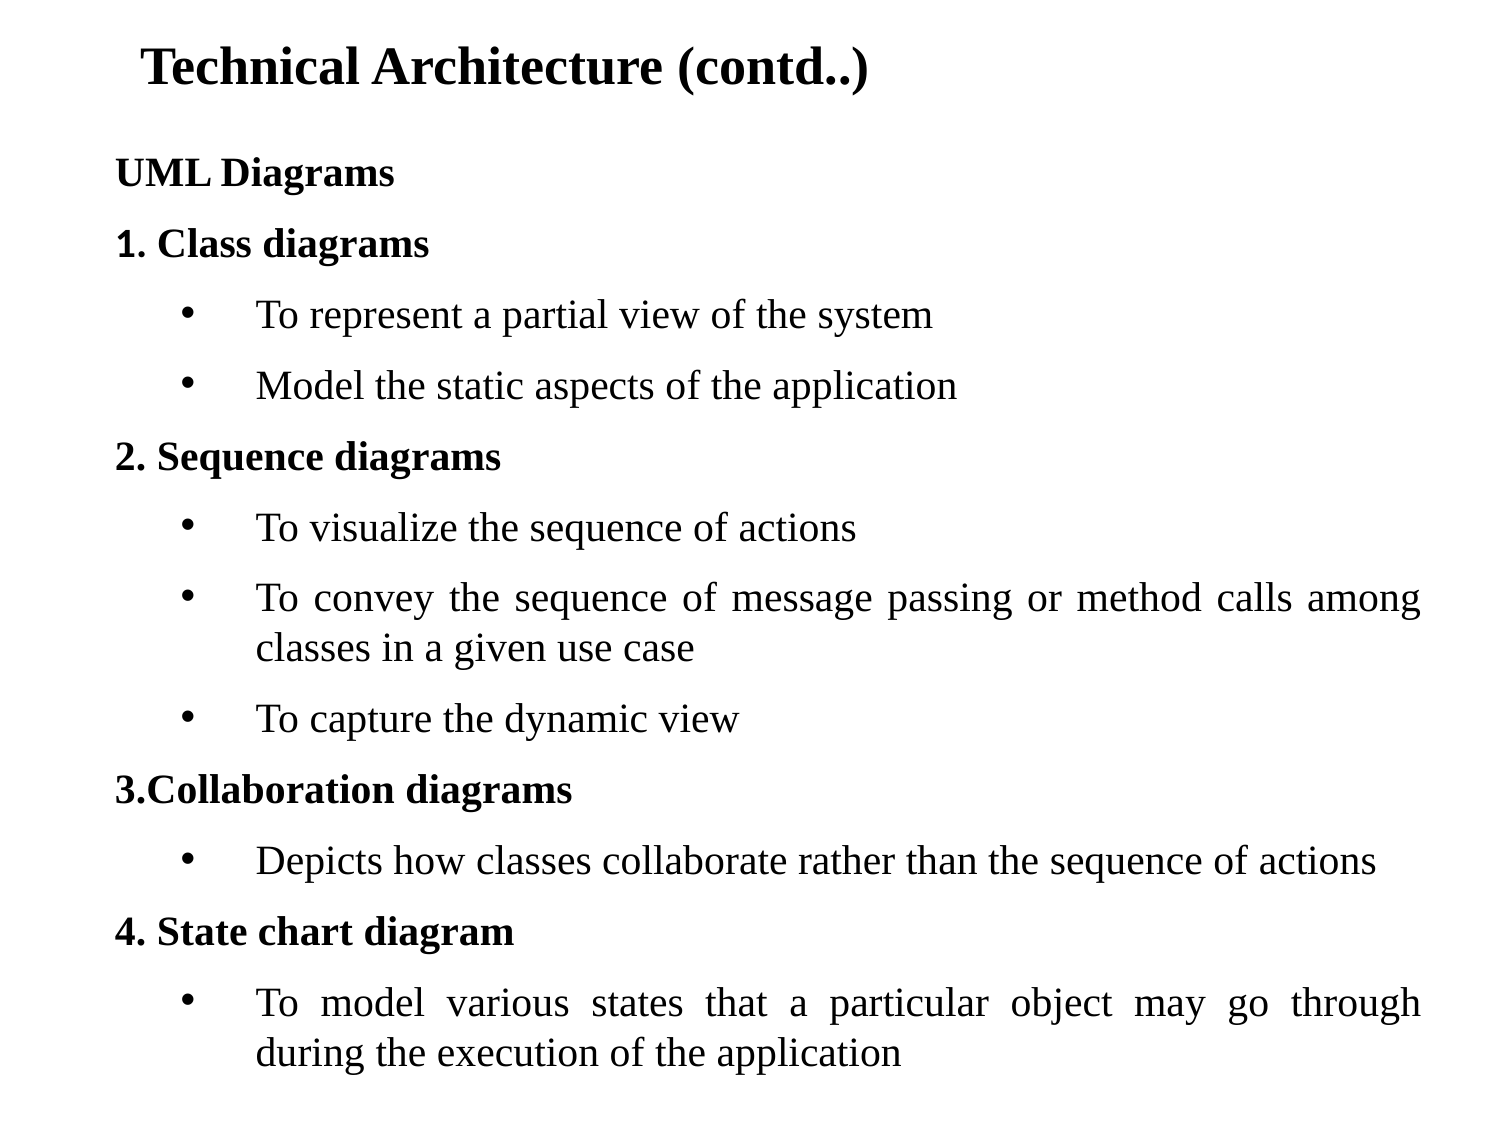

# Technical Architecture (contd..)
UML Diagrams
1. Class diagrams
To represent a partial view of the system
Model the static aspects of the application
2. Sequence diagrams
To visualize the sequence of actions
To convey the sequence of message passing or method calls among classes in a given use case
To capture the dynamic view
3.Collaboration diagrams
Depicts how classes collaborate rather than the sequence of actions
4. State chart diagram
To model various states that a particular object may go through during the execution of the application